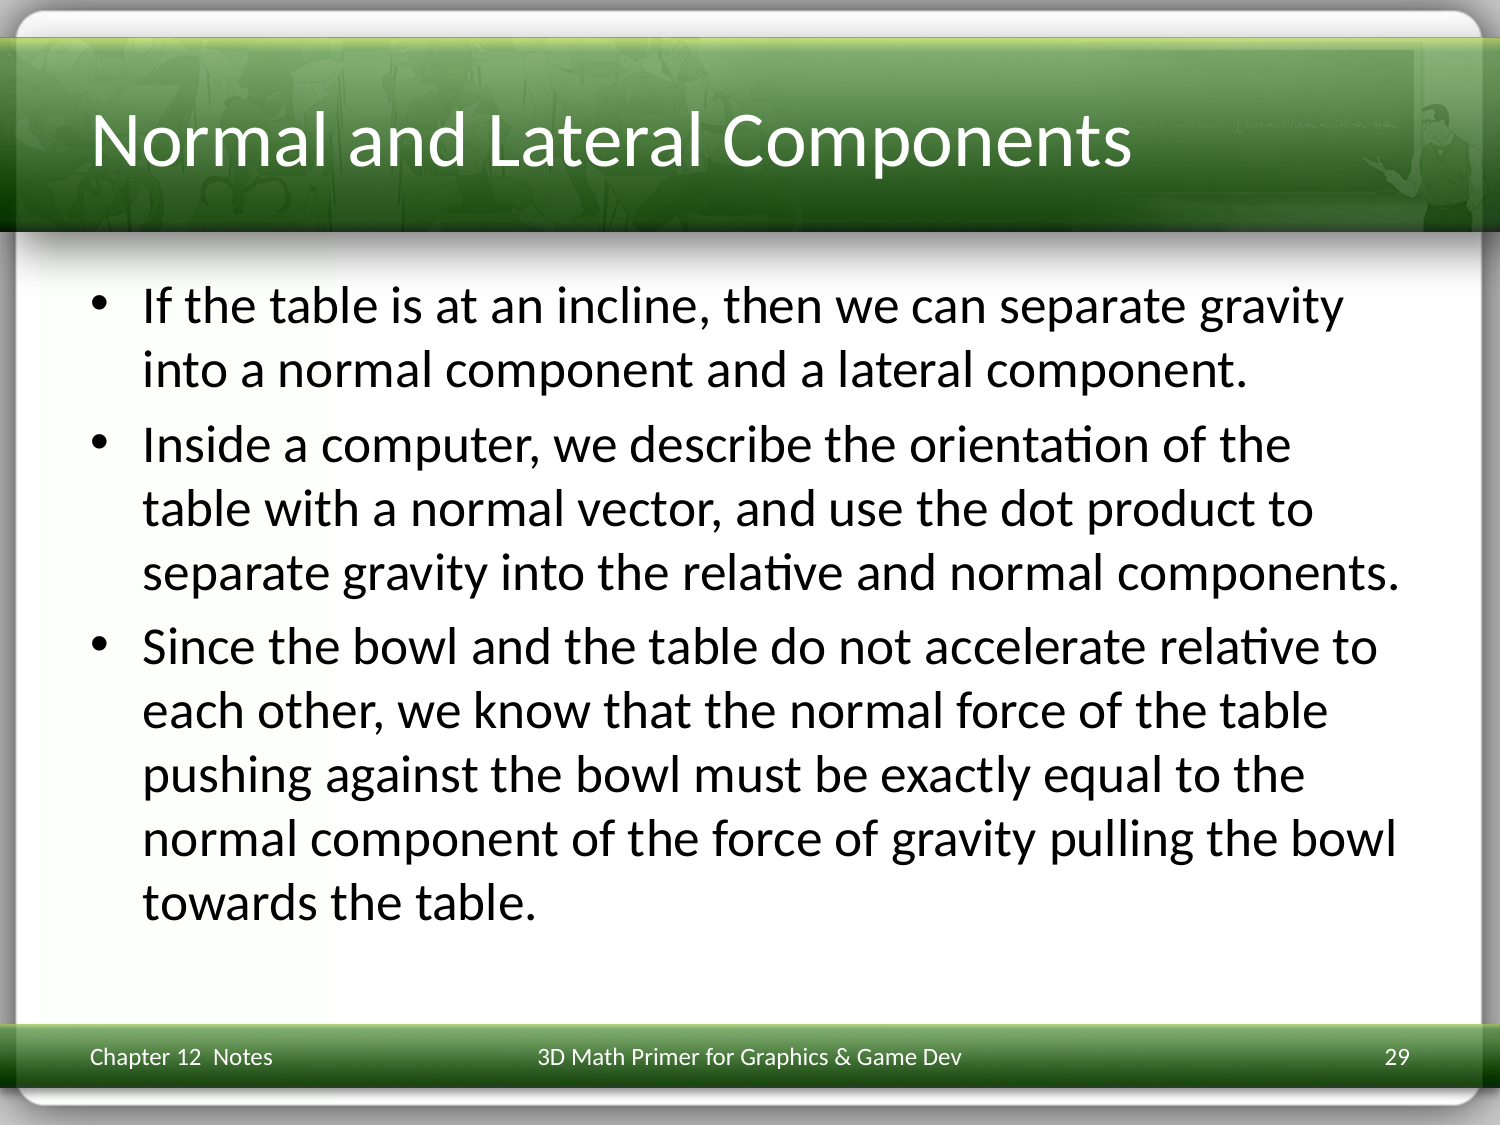

# Normal and Lateral Components
If the table is at an incline, then we can separate gravity into a normal component and a lateral component.
Inside a computer, we describe the orientation of the table with a normal vector, and use the dot product to separate gravity into the relative and normal components.
Since the bowl and the table do not accelerate relative to each other, we know that the normal force of the table pushing against the bowl must be exactly equal to the normal component of the force of gravity pulling the bowl towards the table.
Chapter 12  Notes
3D Math Primer for Graphics & Game Dev
29